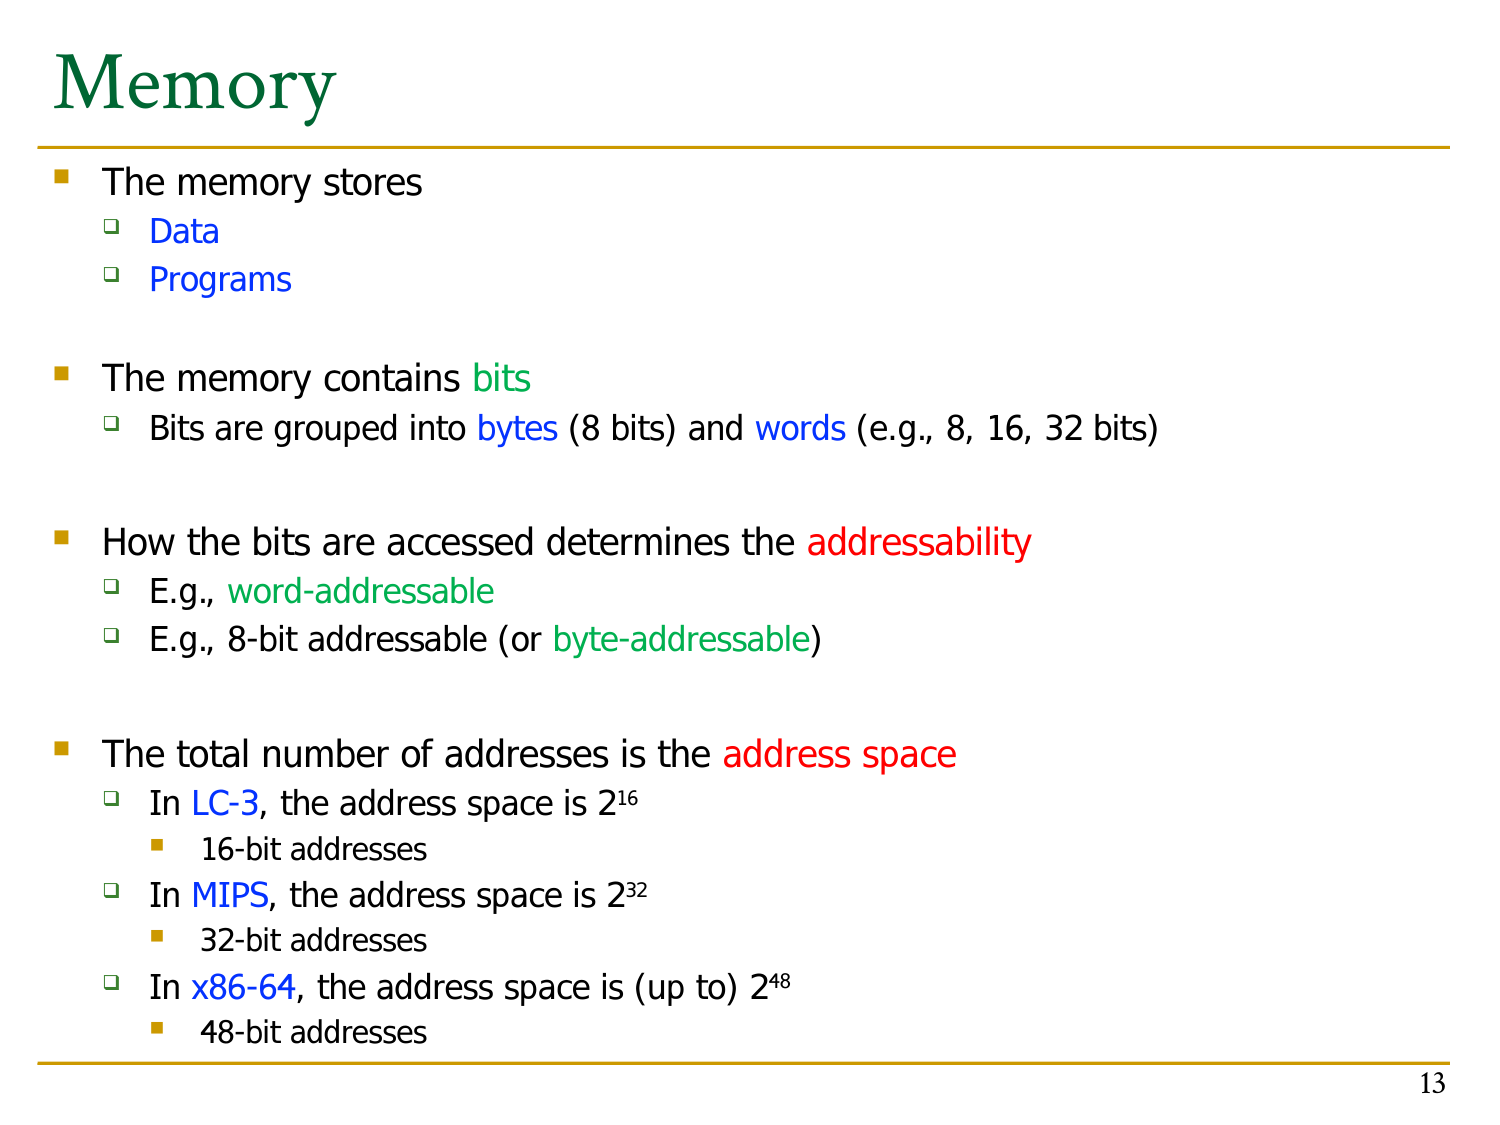

# Memory
The memory stores
Data
Programs

The memory contains bits
Bits are grouped into bytes (8 bits) and words (e.g., 8, 16, 32 bits)

How the bits are accessed determines the addressability
E.g., word-addressable
E.g., 8-bit addressable (or byte-addressable)

The total number of addresses is the address space
In LC-3, the address space is 216
16-bit addresses
In MIPS, the address space is 232
32-bit addresses
In x86-64, the address space is (up to) 248
48-bit addresses
13